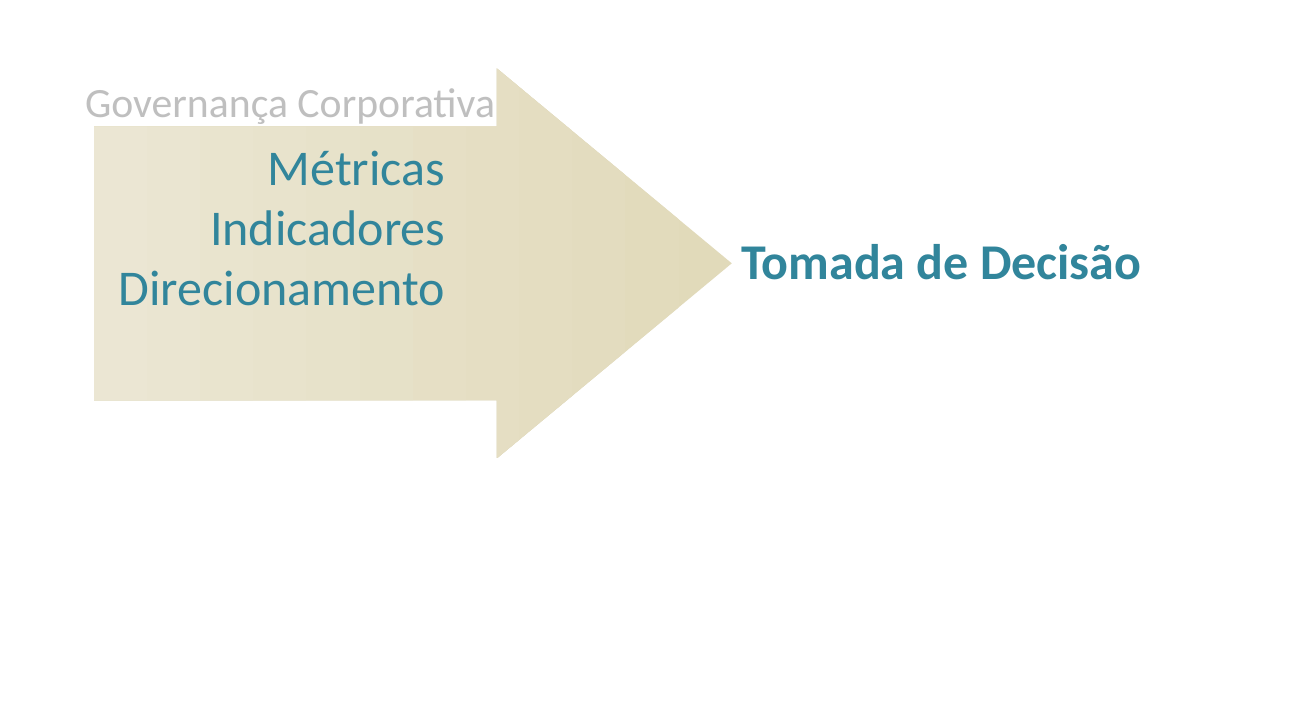

Governança Corporativa

Métricas
Indicadores
Direcionamento

Tomada de Decisão